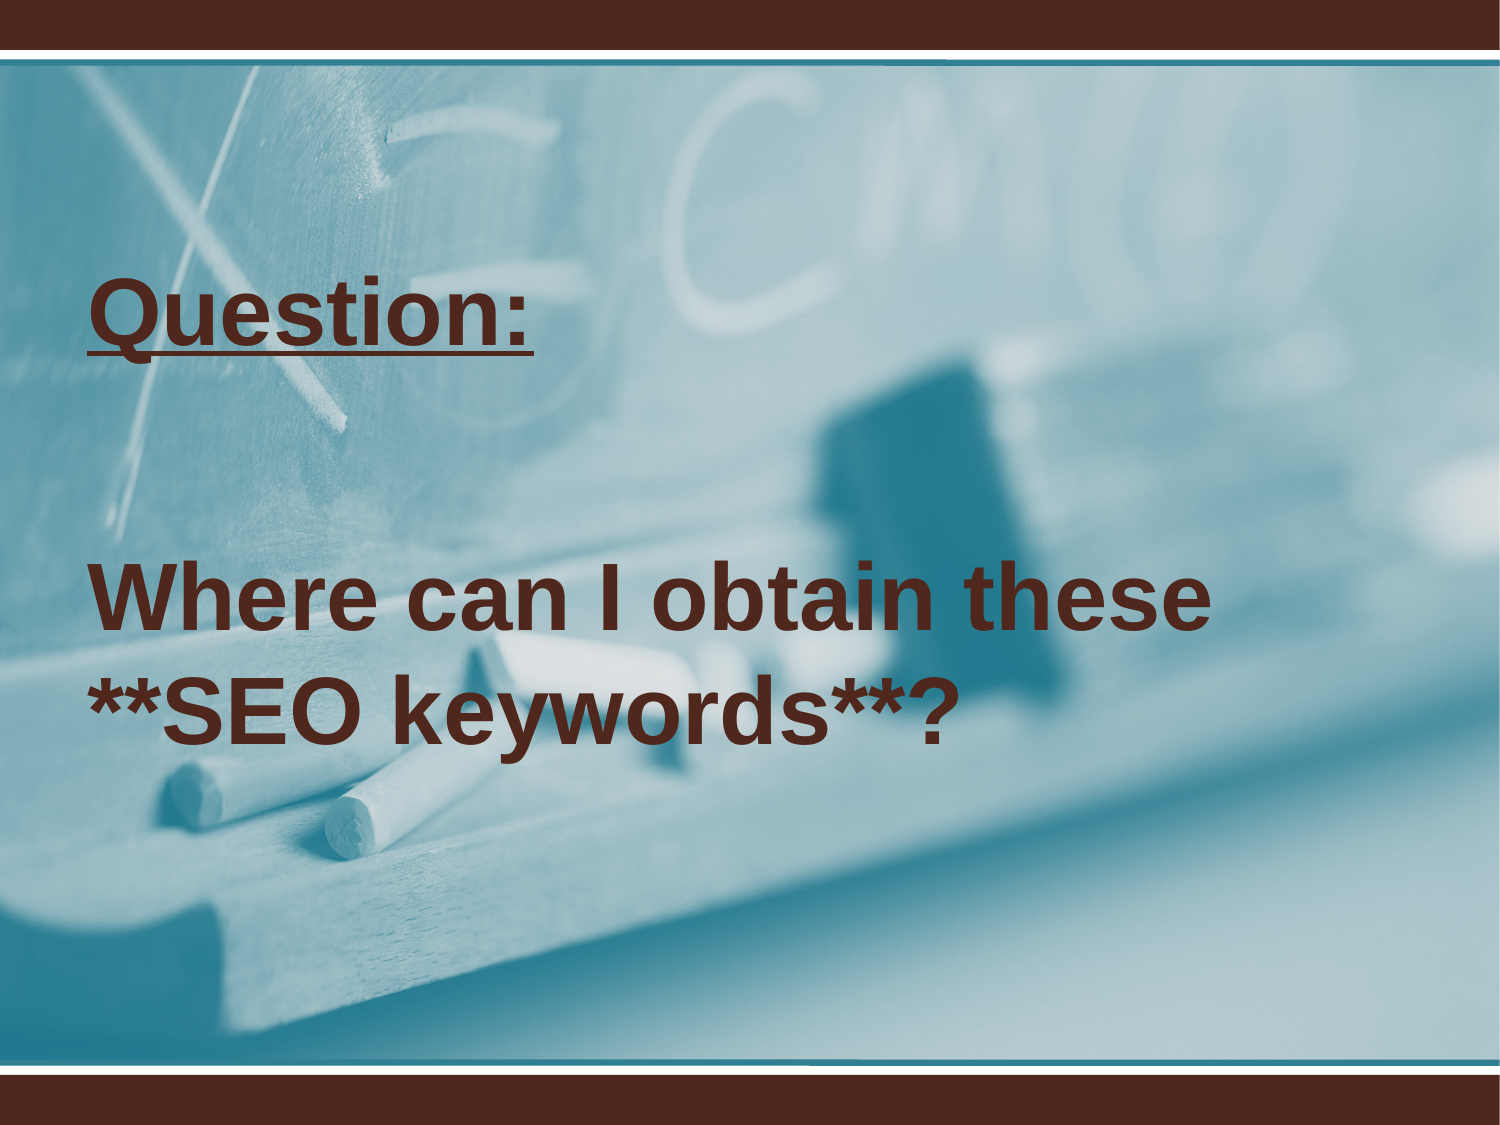

Question:

Where can I obtain these **SEO keywords**?